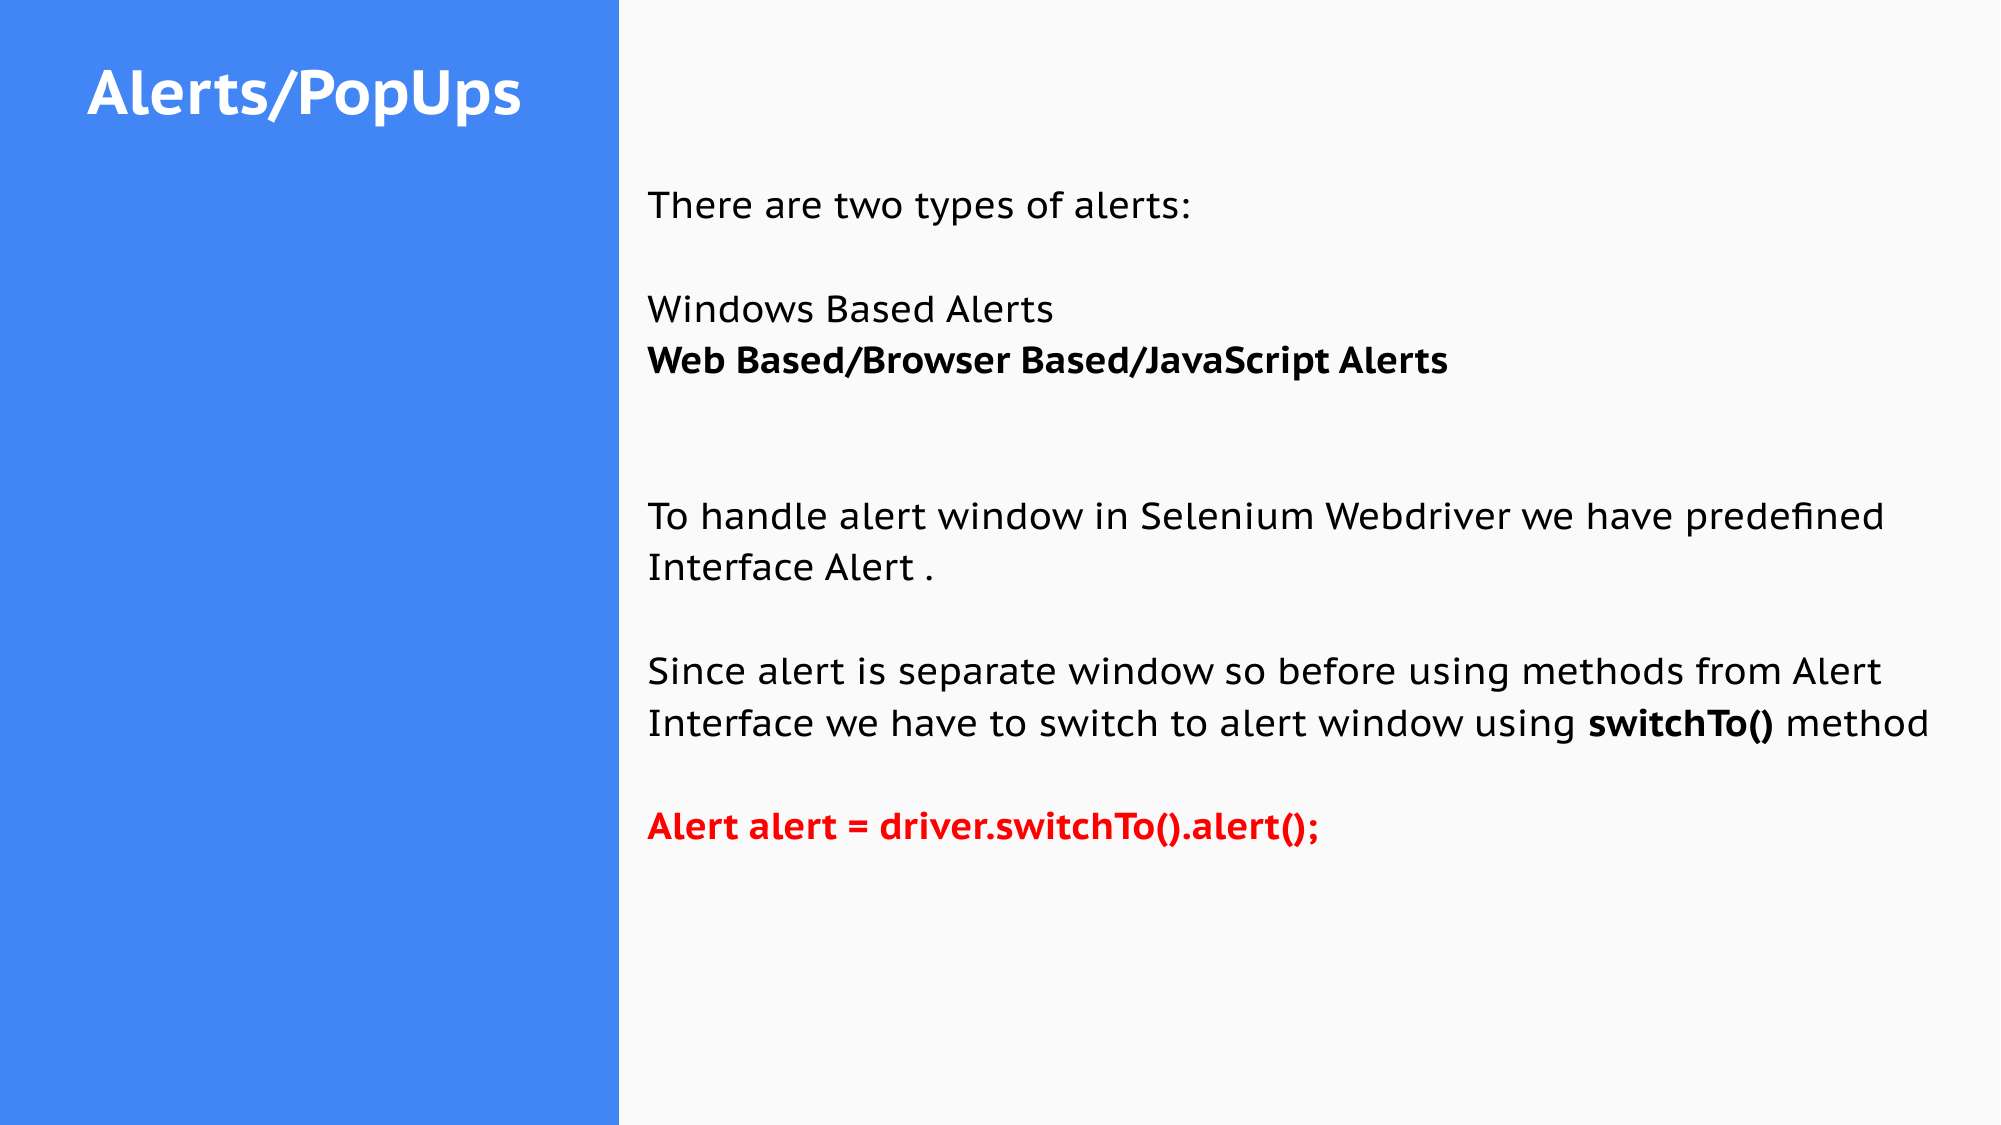

# Alerts/PopUps
There are two types of alerts:

Windows Based Alerts
Web Based/Browser Based/JavaScript Alerts

To handle alert window in Selenium Webdriver we have predefined Interface Alert .

Since alert is separate window so before using methods from Alert Interface we have to switch to alert window using switchTo() method

Alert alert = driver.switchTo().alert();